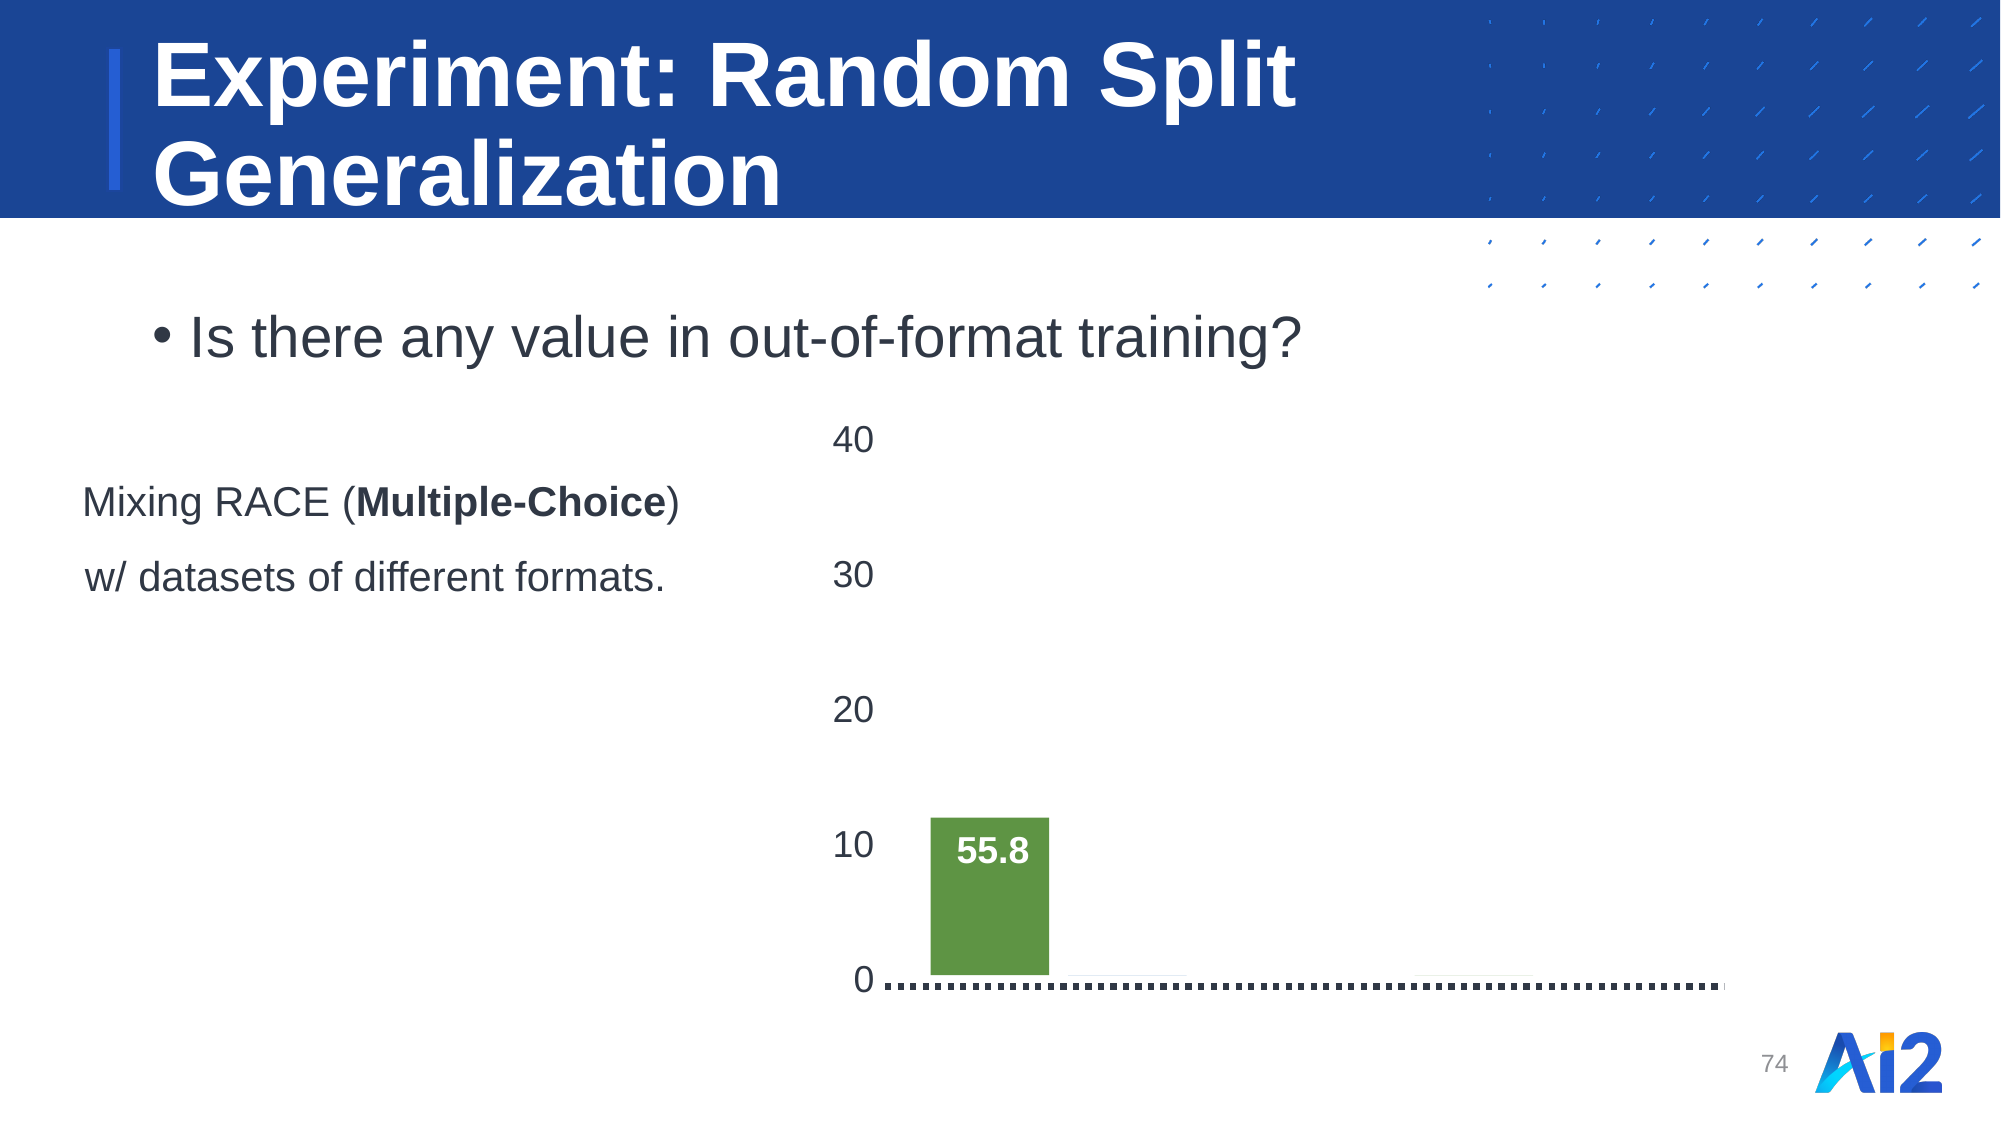

# Experiment: Random Split Generalization
Is there any value in out-of-format training?

40

30

20

10

0
Mixing RACE (Multiple-Choice)
w/ datasets of different formats.
69.4

62.5

59.1

55.8
74